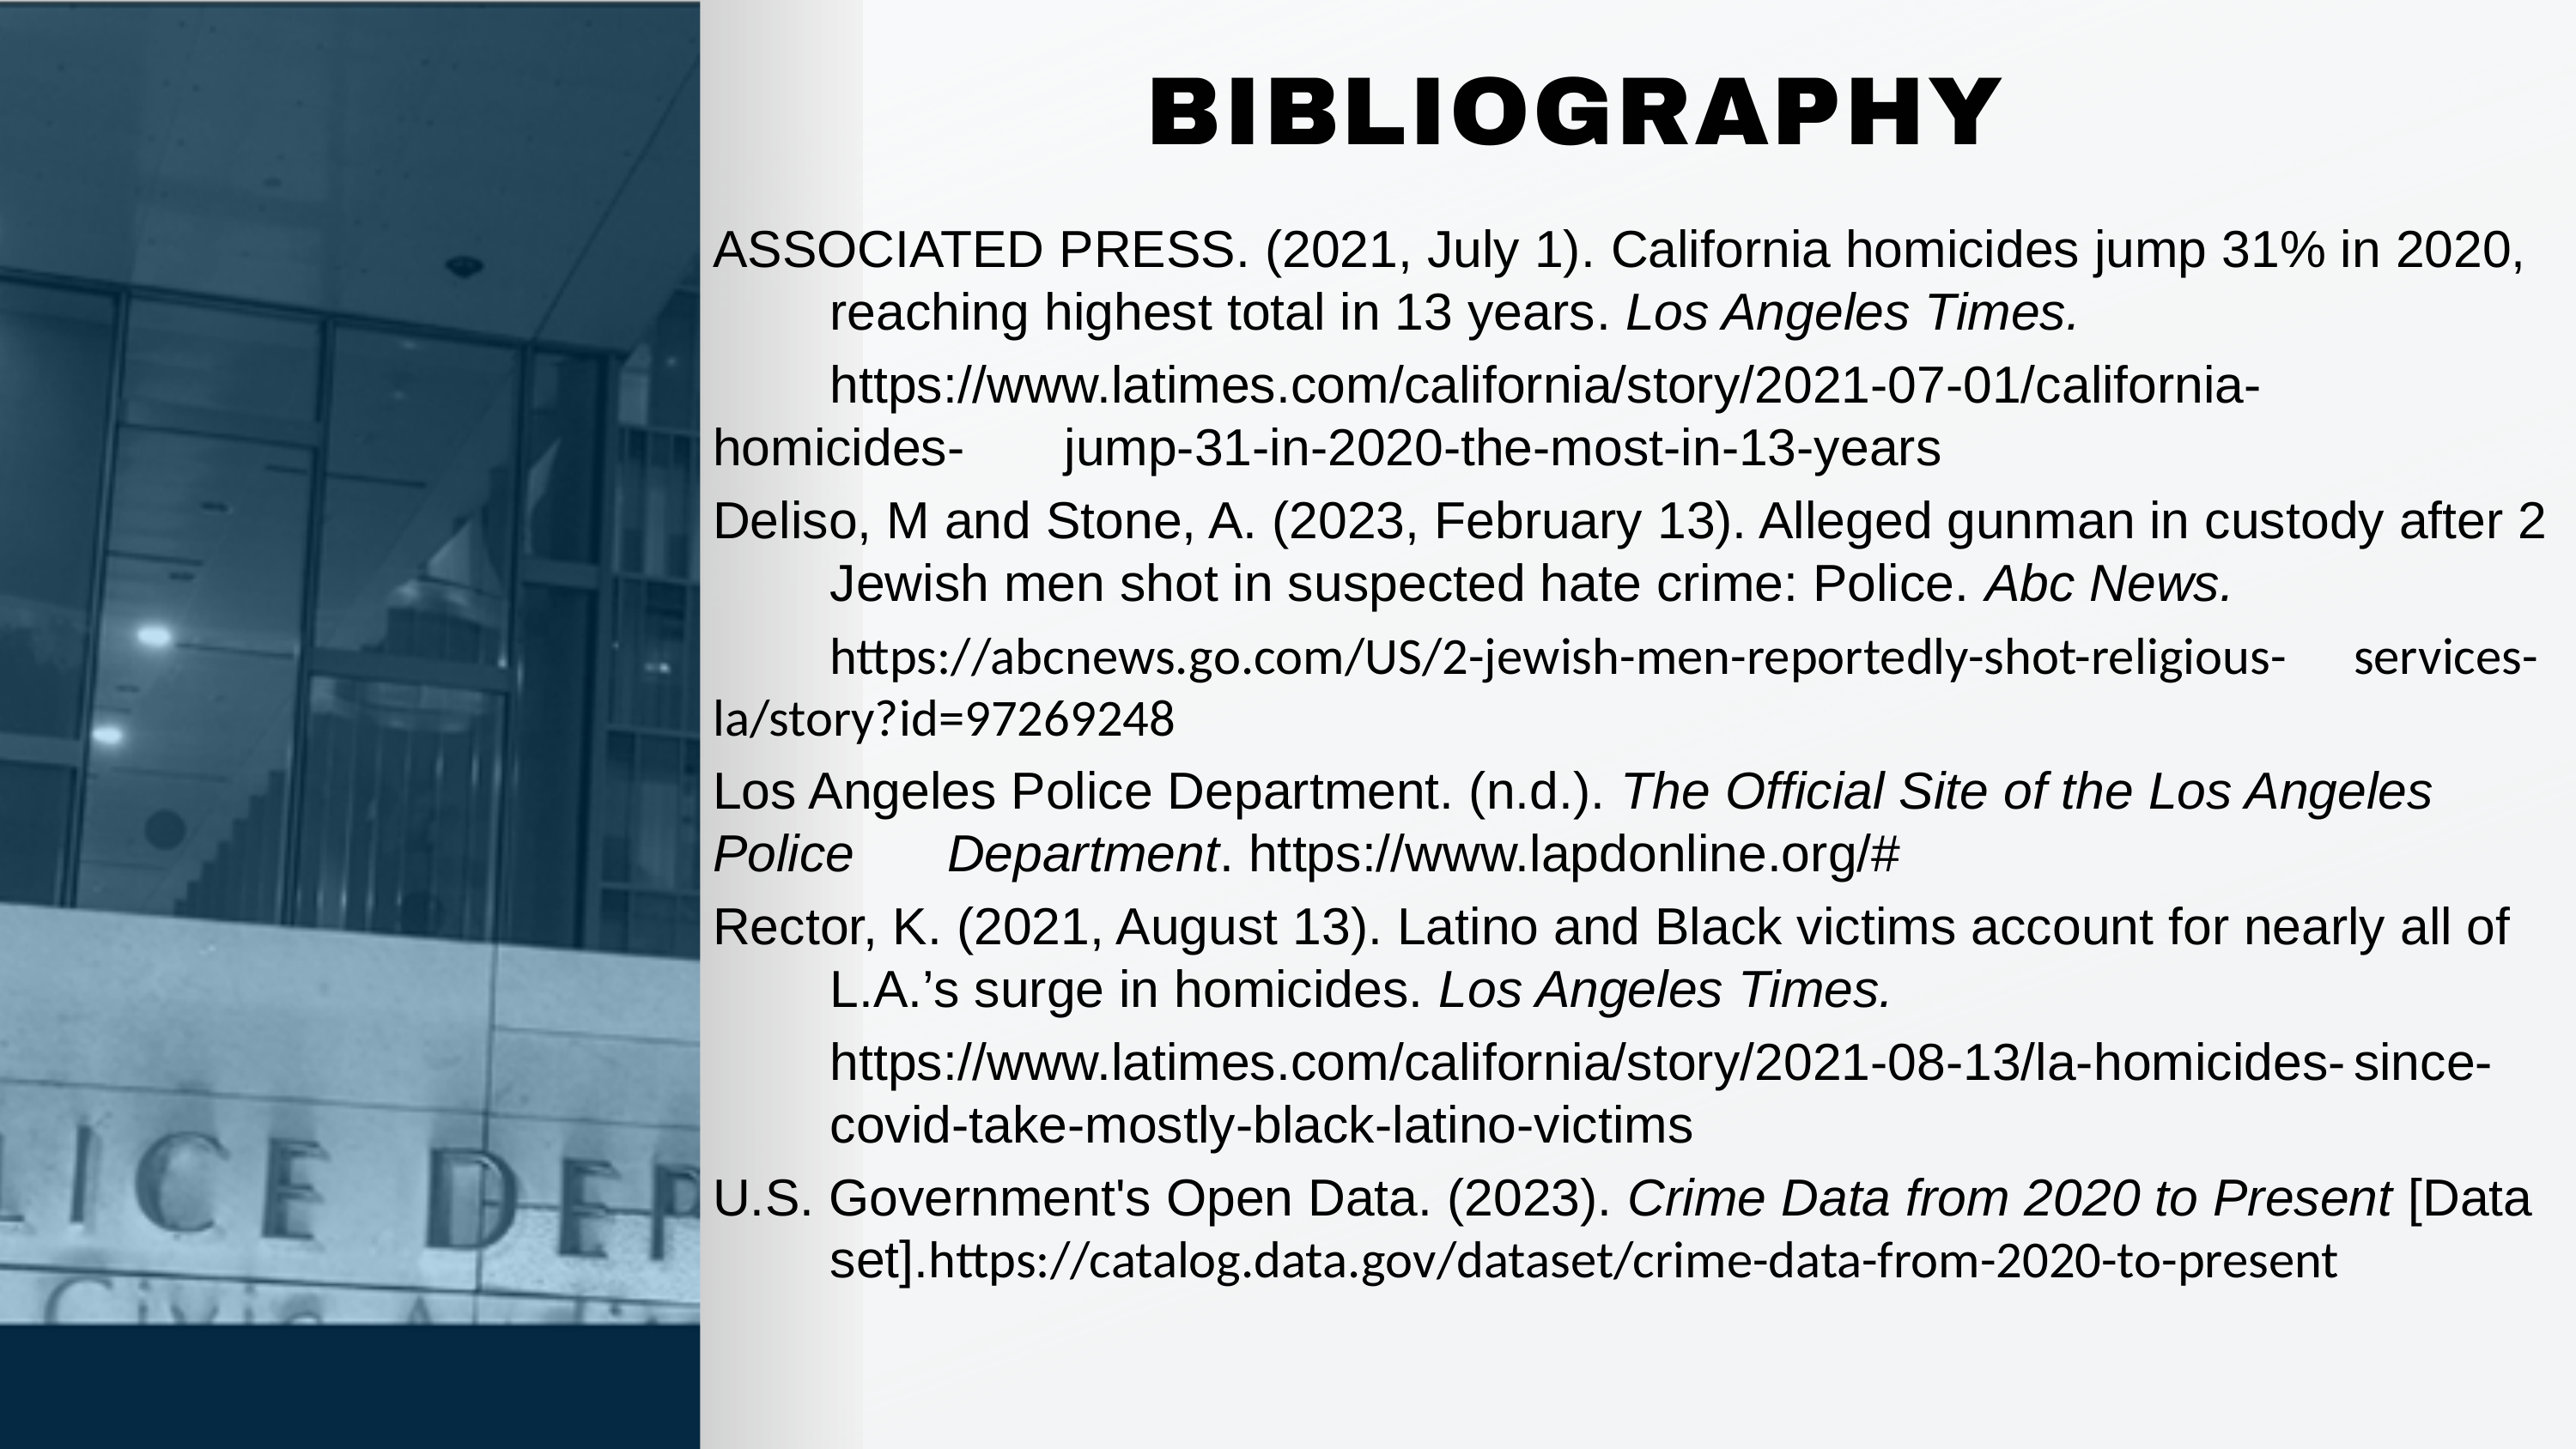

BIBLIOGRAPHY
ASSOCIATED PRESS. (2021, July 1). California homicides jump 31% in 2020, 	reaching highest total in 13 years. Los Angeles Times.
	https://www.latimes.com/california/story/2021-07-01/california-	homicides-	jump-31-in-2020-the-most-in-13-years
Deliso, M and Stone, A. (2023, February 13). Alleged gunman in custody after 2 	Jewish men shot in suspected hate crime: Police. Abc News.
	https://abcnews.go.com/US/2-jewish-men-reportedly-shot-religious-	services-la/story?id=97269248
Los Angeles Police Department. (n.d.). The Official Site of the Los Angeles Police 	Department. https://www.lapdonline.org/#
Rector, K. (2021, August 13). Latino and Black victims account for nearly all of 	L.A.’s surge in homicides. Los Angeles Times.
	https://www.latimes.com/california/story/2021-08-13/la-homicides-	since-	covid-take-mostly-black-latino-victims
U.S. Government's Open Data. (2023). Crime Data from 2020 to Present [Data 	set].https://catalog.data.gov/dataset/crime-data-from-2020-to-present